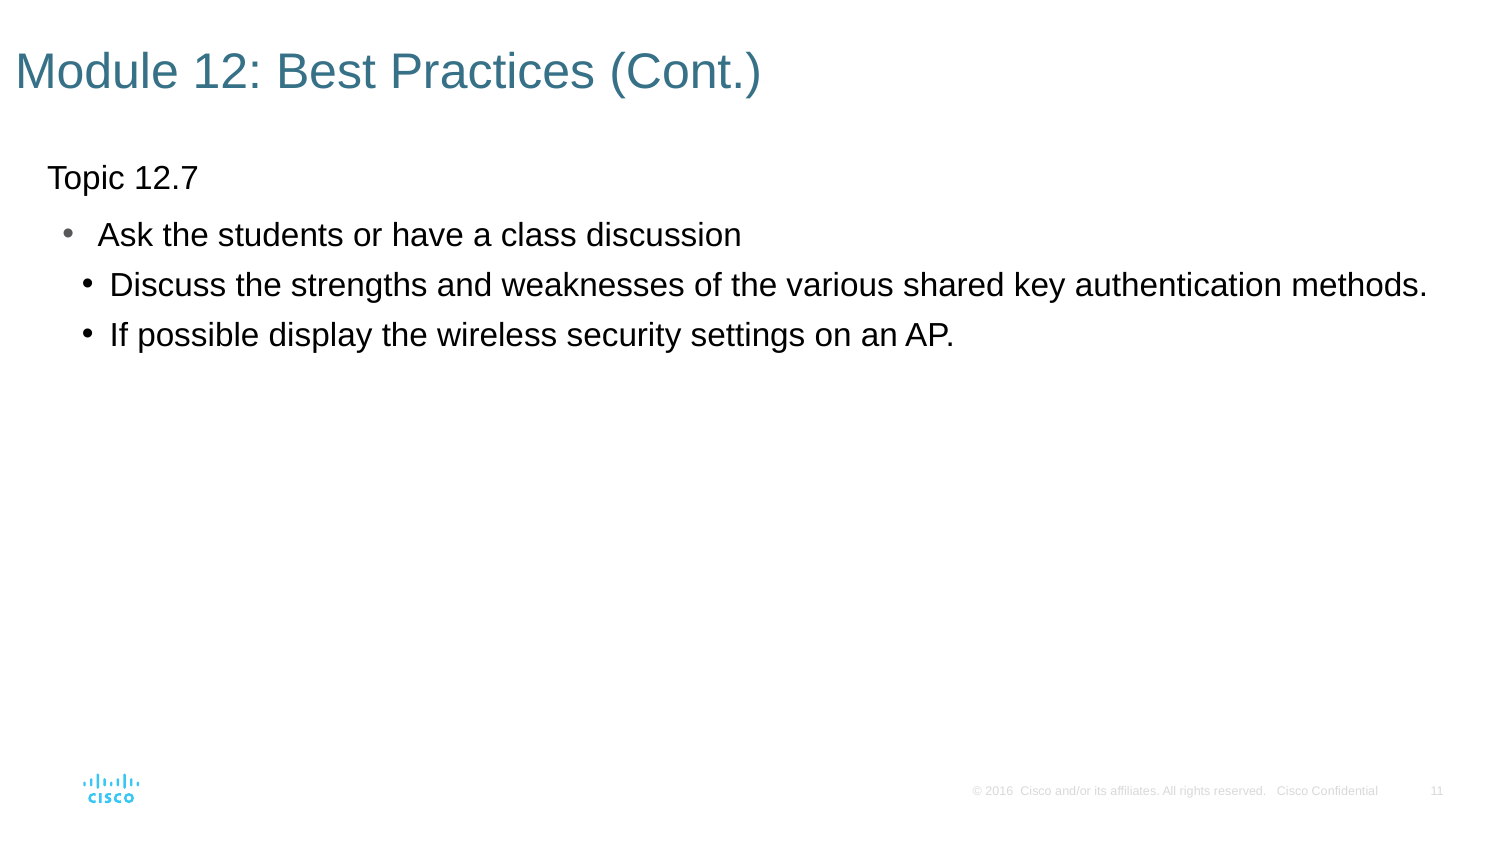

# Module 12: Best Practices (Cont.)
 Topic 12.7
Ask the students or have a class discussion
Discuss the strengths and weaknesses of the various shared key authentication methods.
If possible display the wireless security settings on an AP.